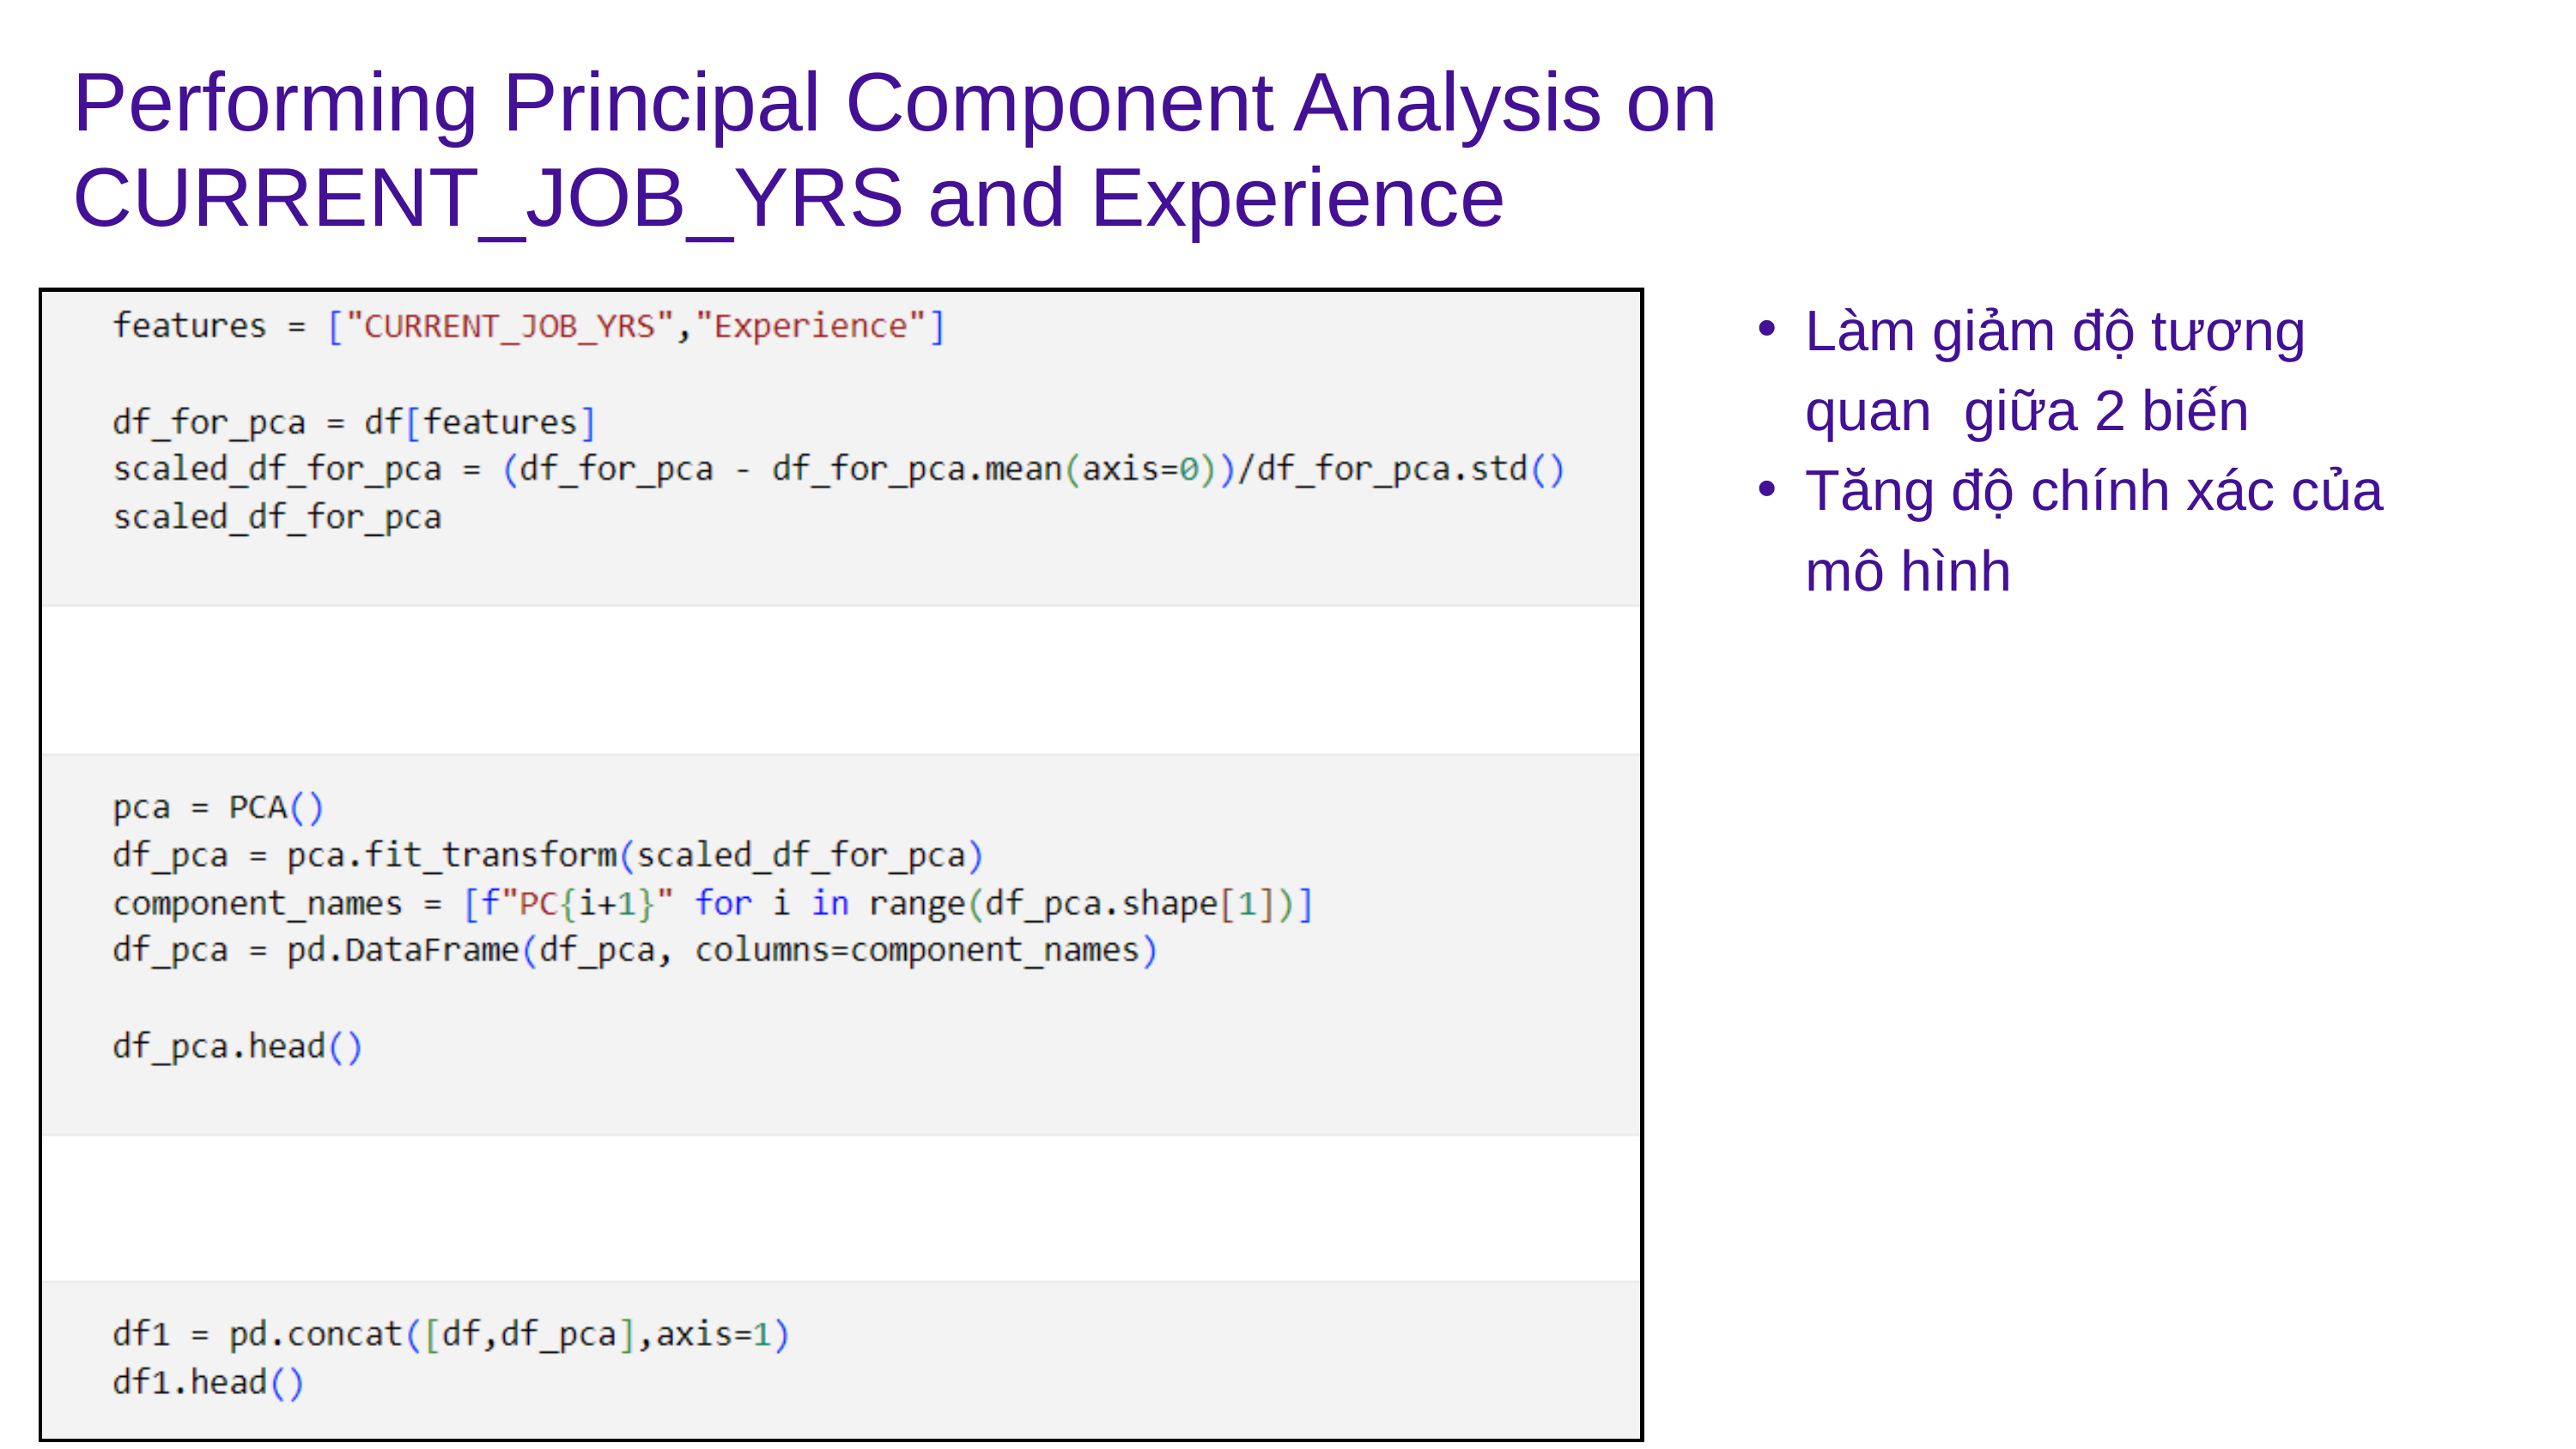

Performing Principal Component Analysis on CURRENT_JOB_YRS and Experience

Làm giảm độ tương quan  giữa 2 biến
Tăng độ chính xác của mô hình